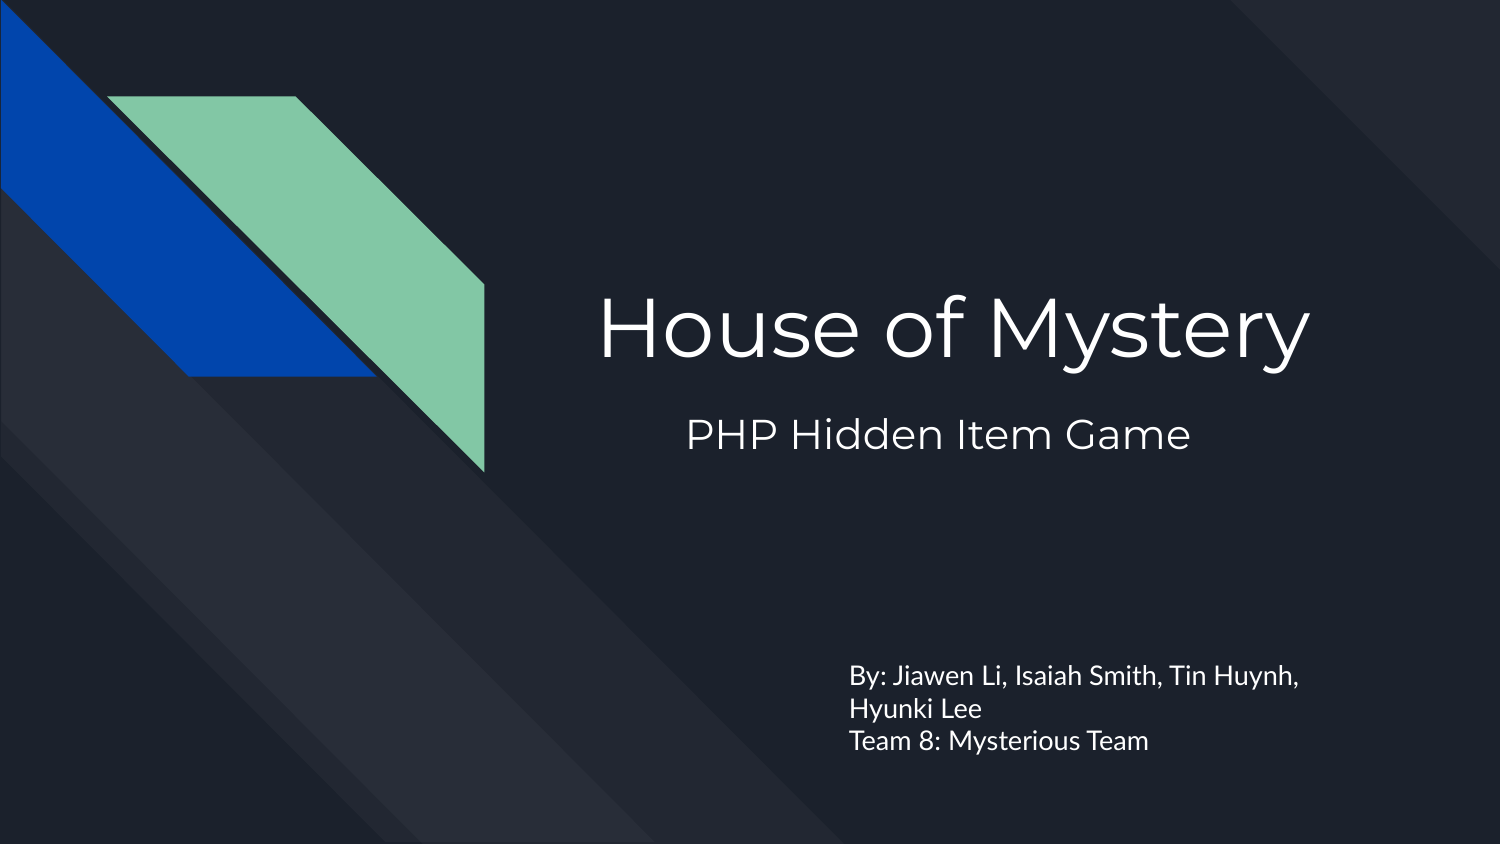

# House of Mystery
PHP Hidden Item Game
By: Jiawen Li, Isaiah Smith, Tin Huynh, Hyunki Lee
Team 8: Mysterious Team